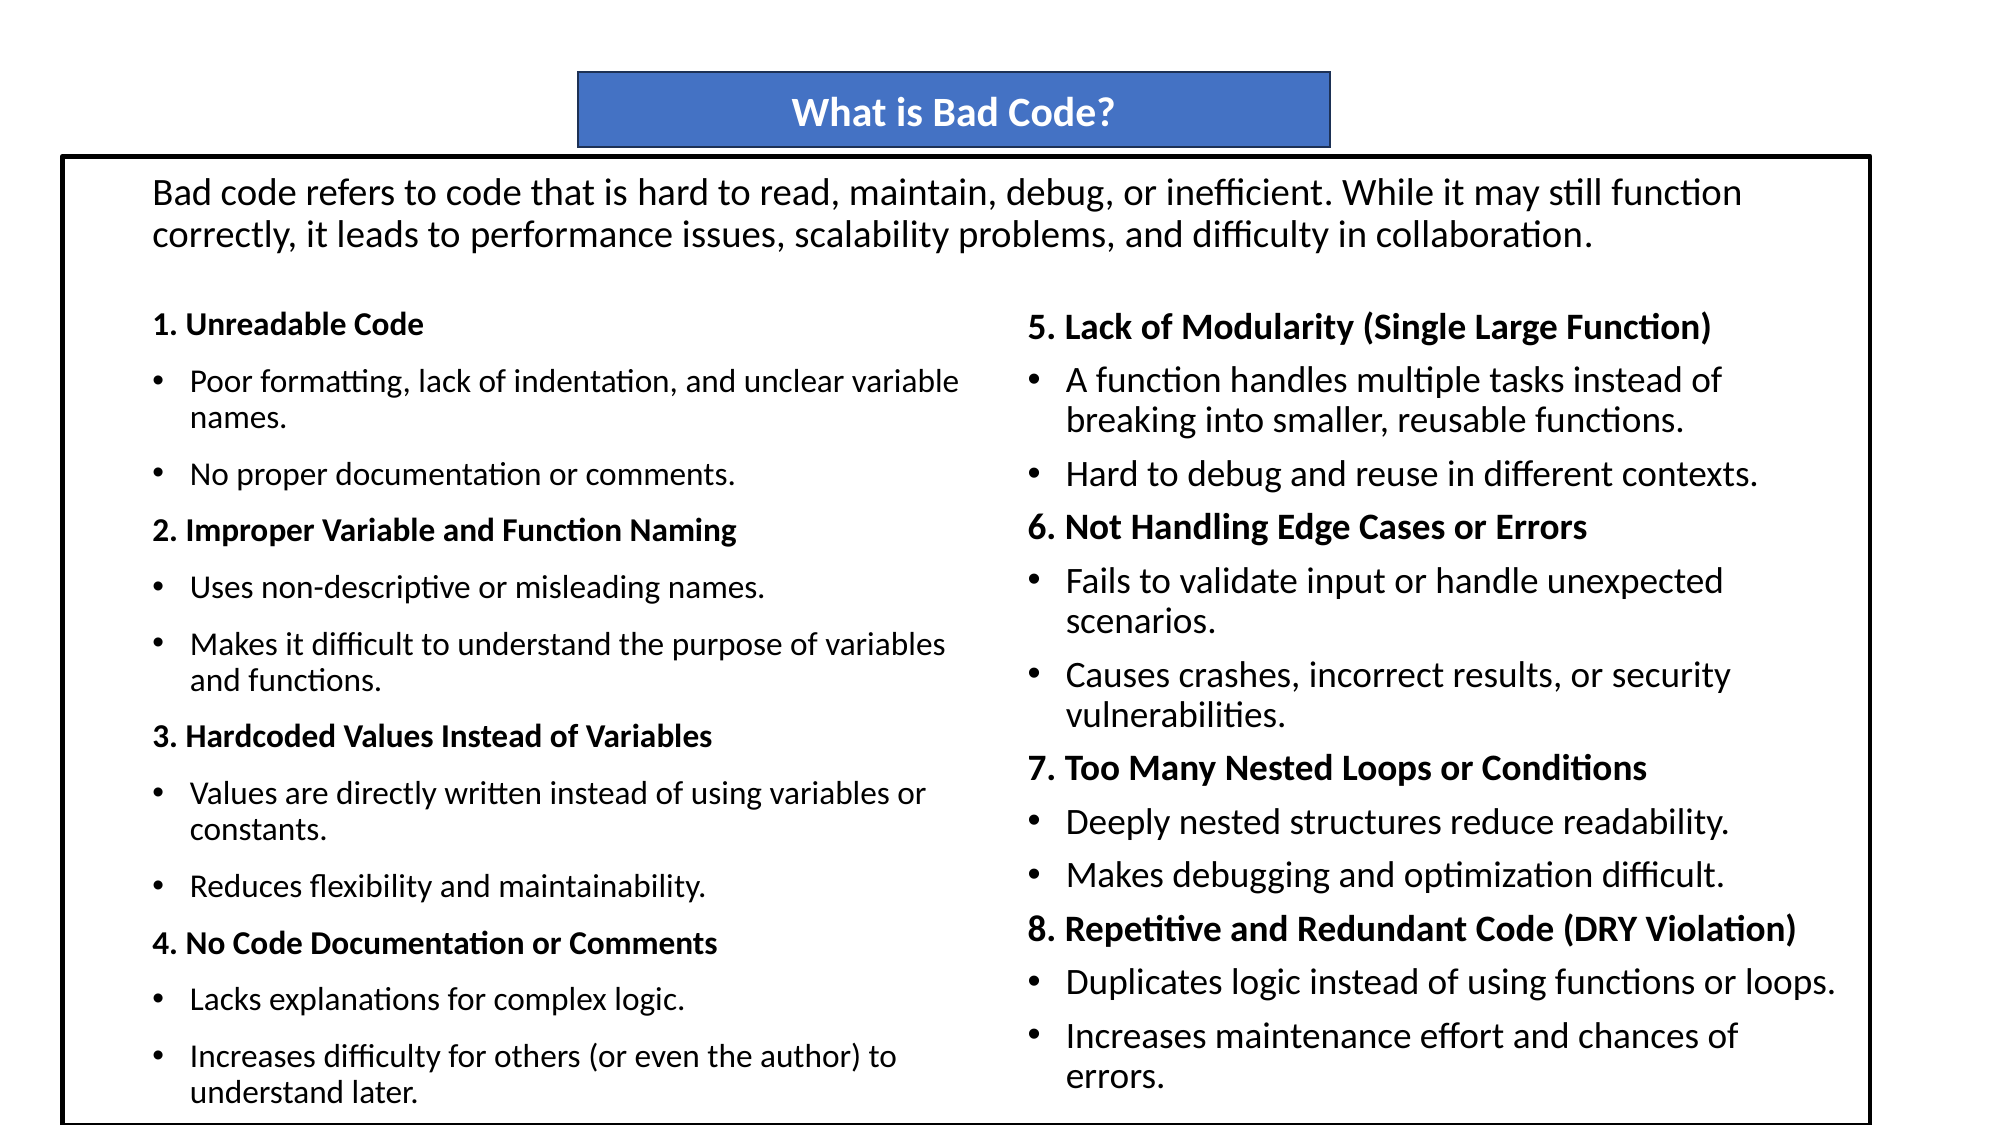

What is Bad Code?
# Bad code refers to code that is hard to read, maintain, debug, or inefficient. While it may still function correctly, it leads to performance issues, scalability problems, and difficulty in collaboration.

1. Unreadable Code
Poor formatting, lack of indentation, and unclear variable names.
No proper documentation or comments.
2. Improper Variable and Function Naming
Uses non-descriptive or misleading names.
Makes it difficult to understand the purpose of variables and functions.
3. Hardcoded Values Instead of Variables
Values are directly written instead of using variables or constants.
Reduces flexibility and maintainability.
4. No Code Documentation or Comments
Lacks explanations for complex logic.
Increases difficulty for others (or even the author) to understand later.

5. Lack of Modularity (Single Large Function)
A function handles multiple tasks instead of breaking into smaller, reusable functions.
Hard to debug and reuse in different contexts.
6. Not Handling Edge Cases or Errors
Fails to validate input or handle unexpected scenarios.
Causes crashes, incorrect results, or security vulnerabilities.
7. Too Many Nested Loops or Conditions
Deeply nested structures reduce readability.
Makes debugging and optimization difficult.
8. Repetitive and Redundant Code (DRY Violation)
Duplicates logic instead of using functions or loops.
Increases maintenance effort and chances of errors.